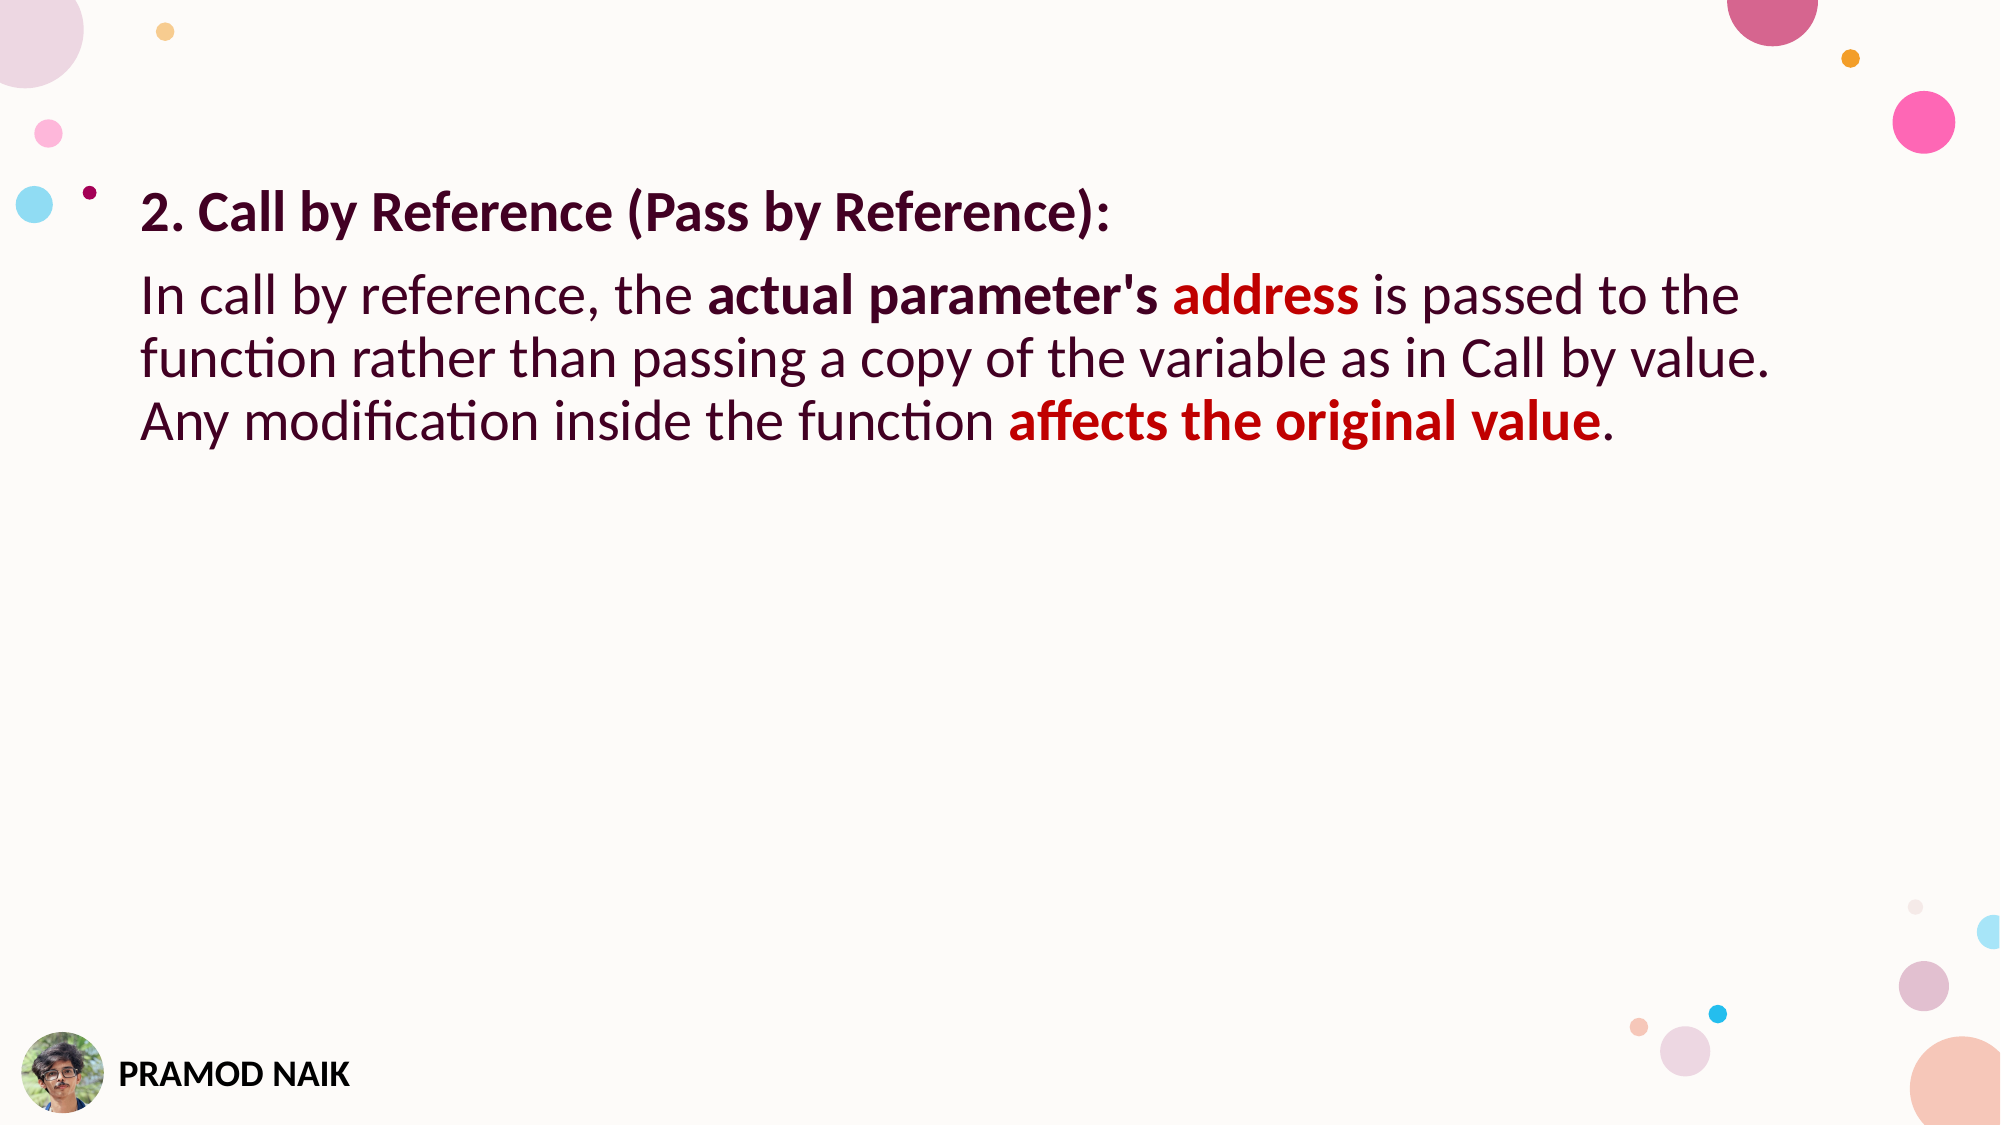

2. Call by Reference (Pass by Reference):
In call by reference, the actual parameter's address is passed to the function rather than passing a copy of the variable as in Call by value. Any modification inside the function affects the original value.